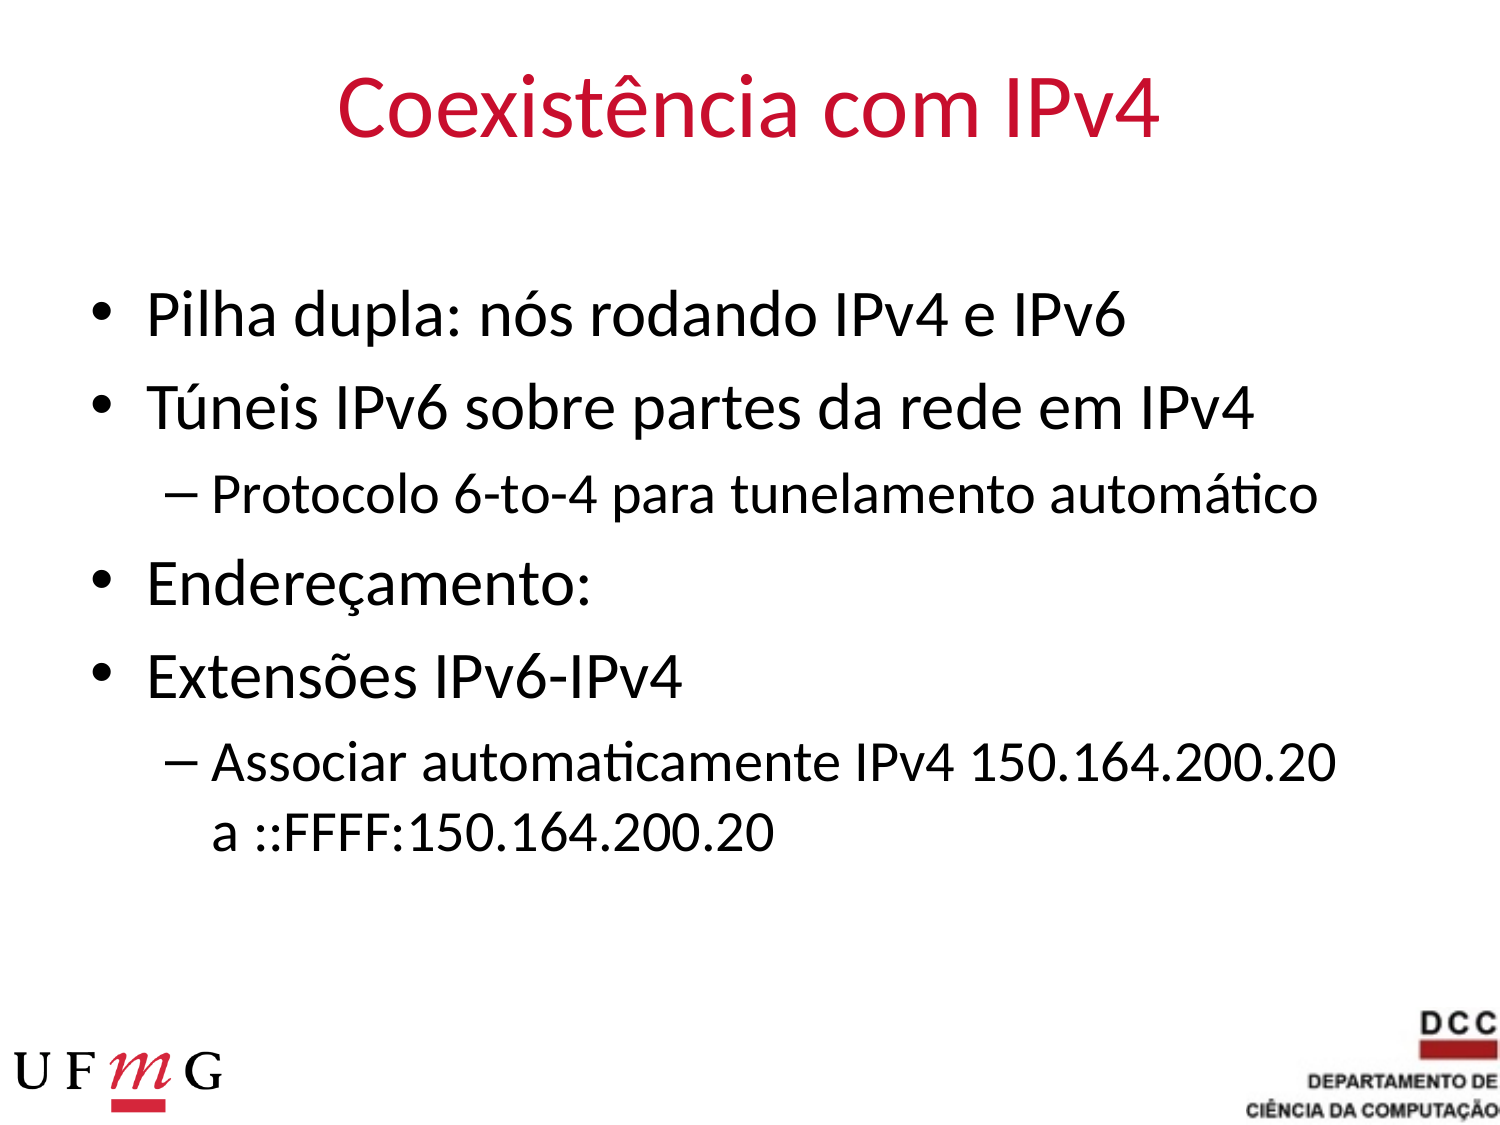

# Coexistência com IPv4
Pilha dupla: nós rodando IPv4 e IPv6
Túneis IPv6 sobre partes da rede em IPv4
Protocolo 6-to-4 para tunelamento automático
Endereçamento:
Extensões IPv6-IPv4
Associar automaticamente IPv4 150.164.200.20 a ::FFFF:150.164.200.20